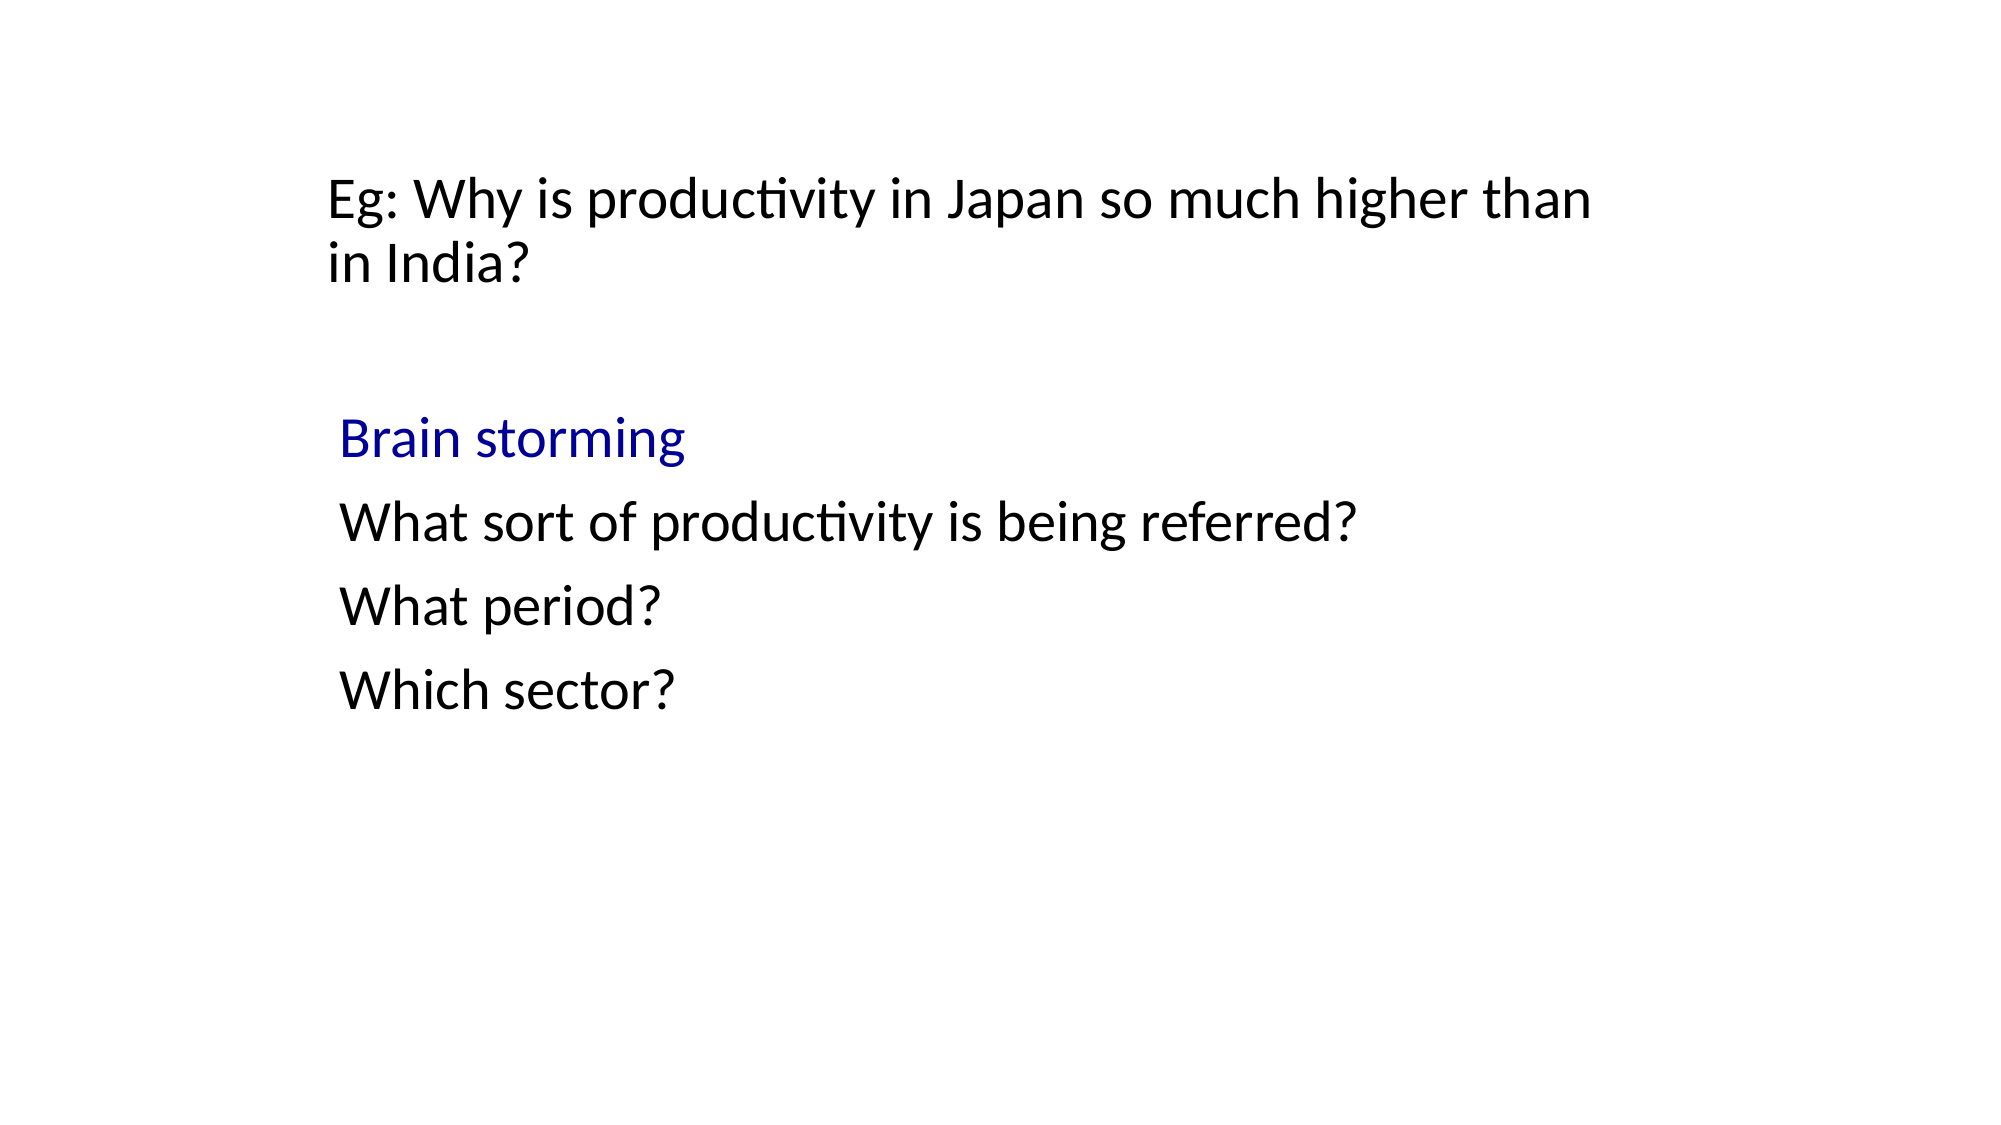

# Eg: Why is productivity in Japan so much higher than in India?
Brain storming
What sort of productivity is being referred?
What period?
Which sector?